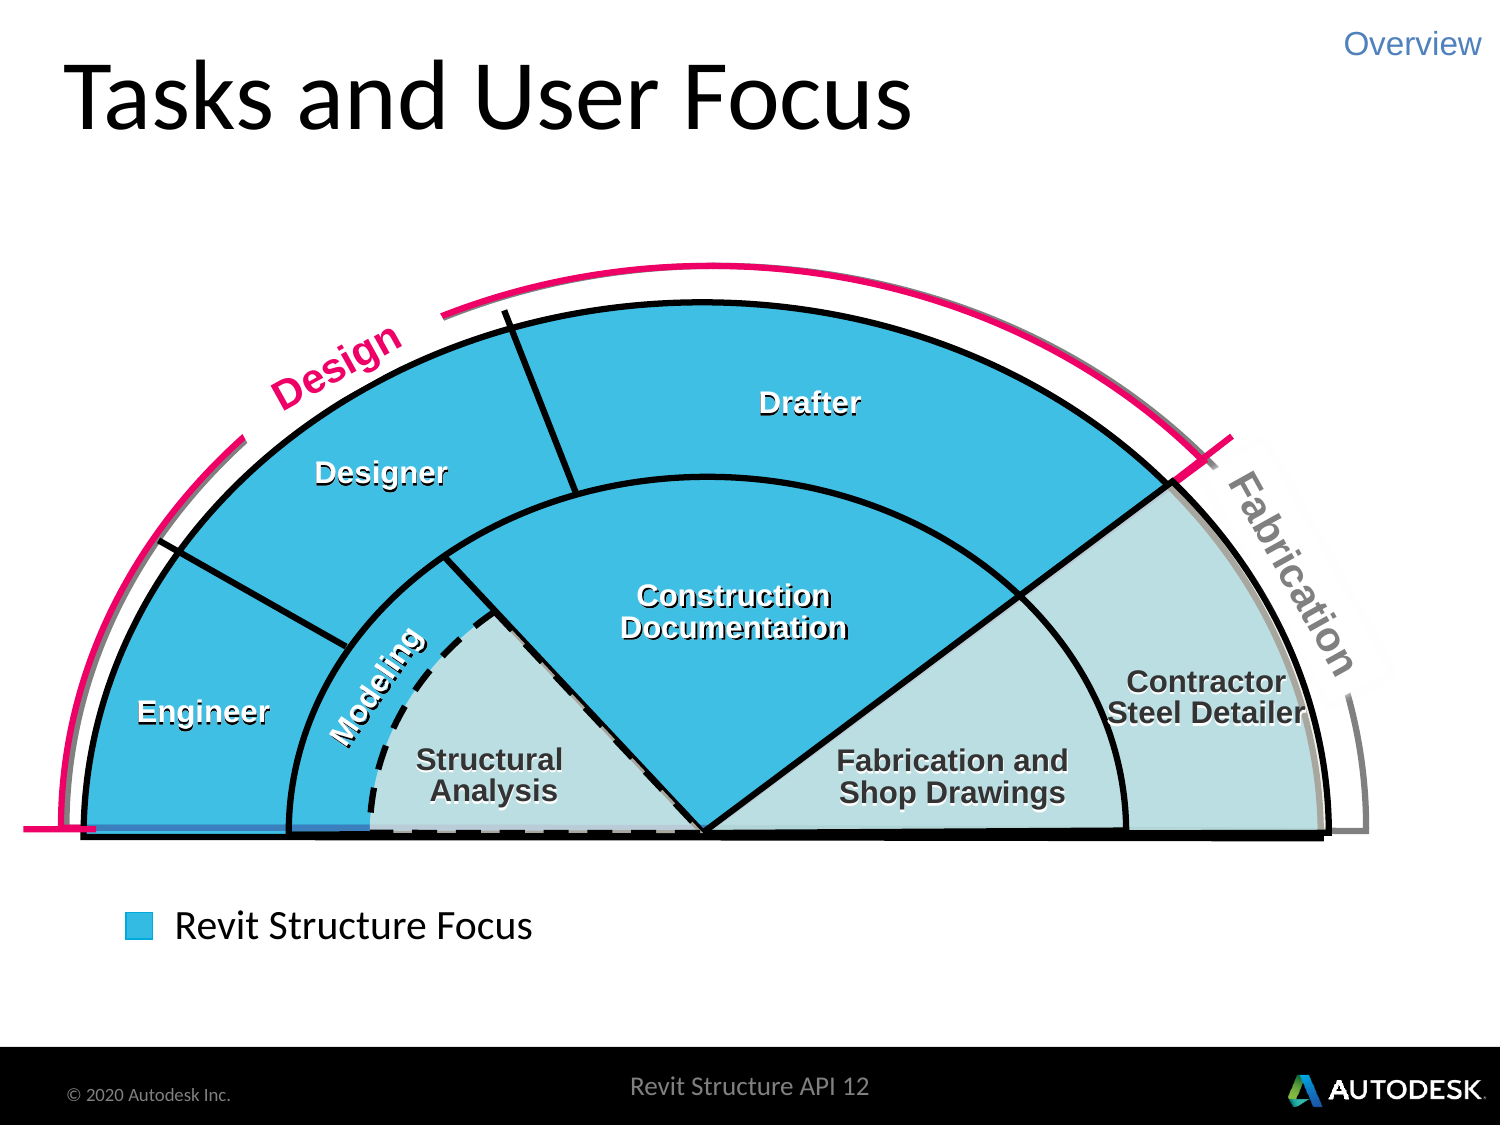

Tasks and User Focus
Overview

Design

Drafter

Designer

Fabrication

Construction
Documentation
Contractor
Steel Detailer
Modeling
Engineer
Structural
Analysis
Fabrication and
Shop Drawings

Revit Structure Focus